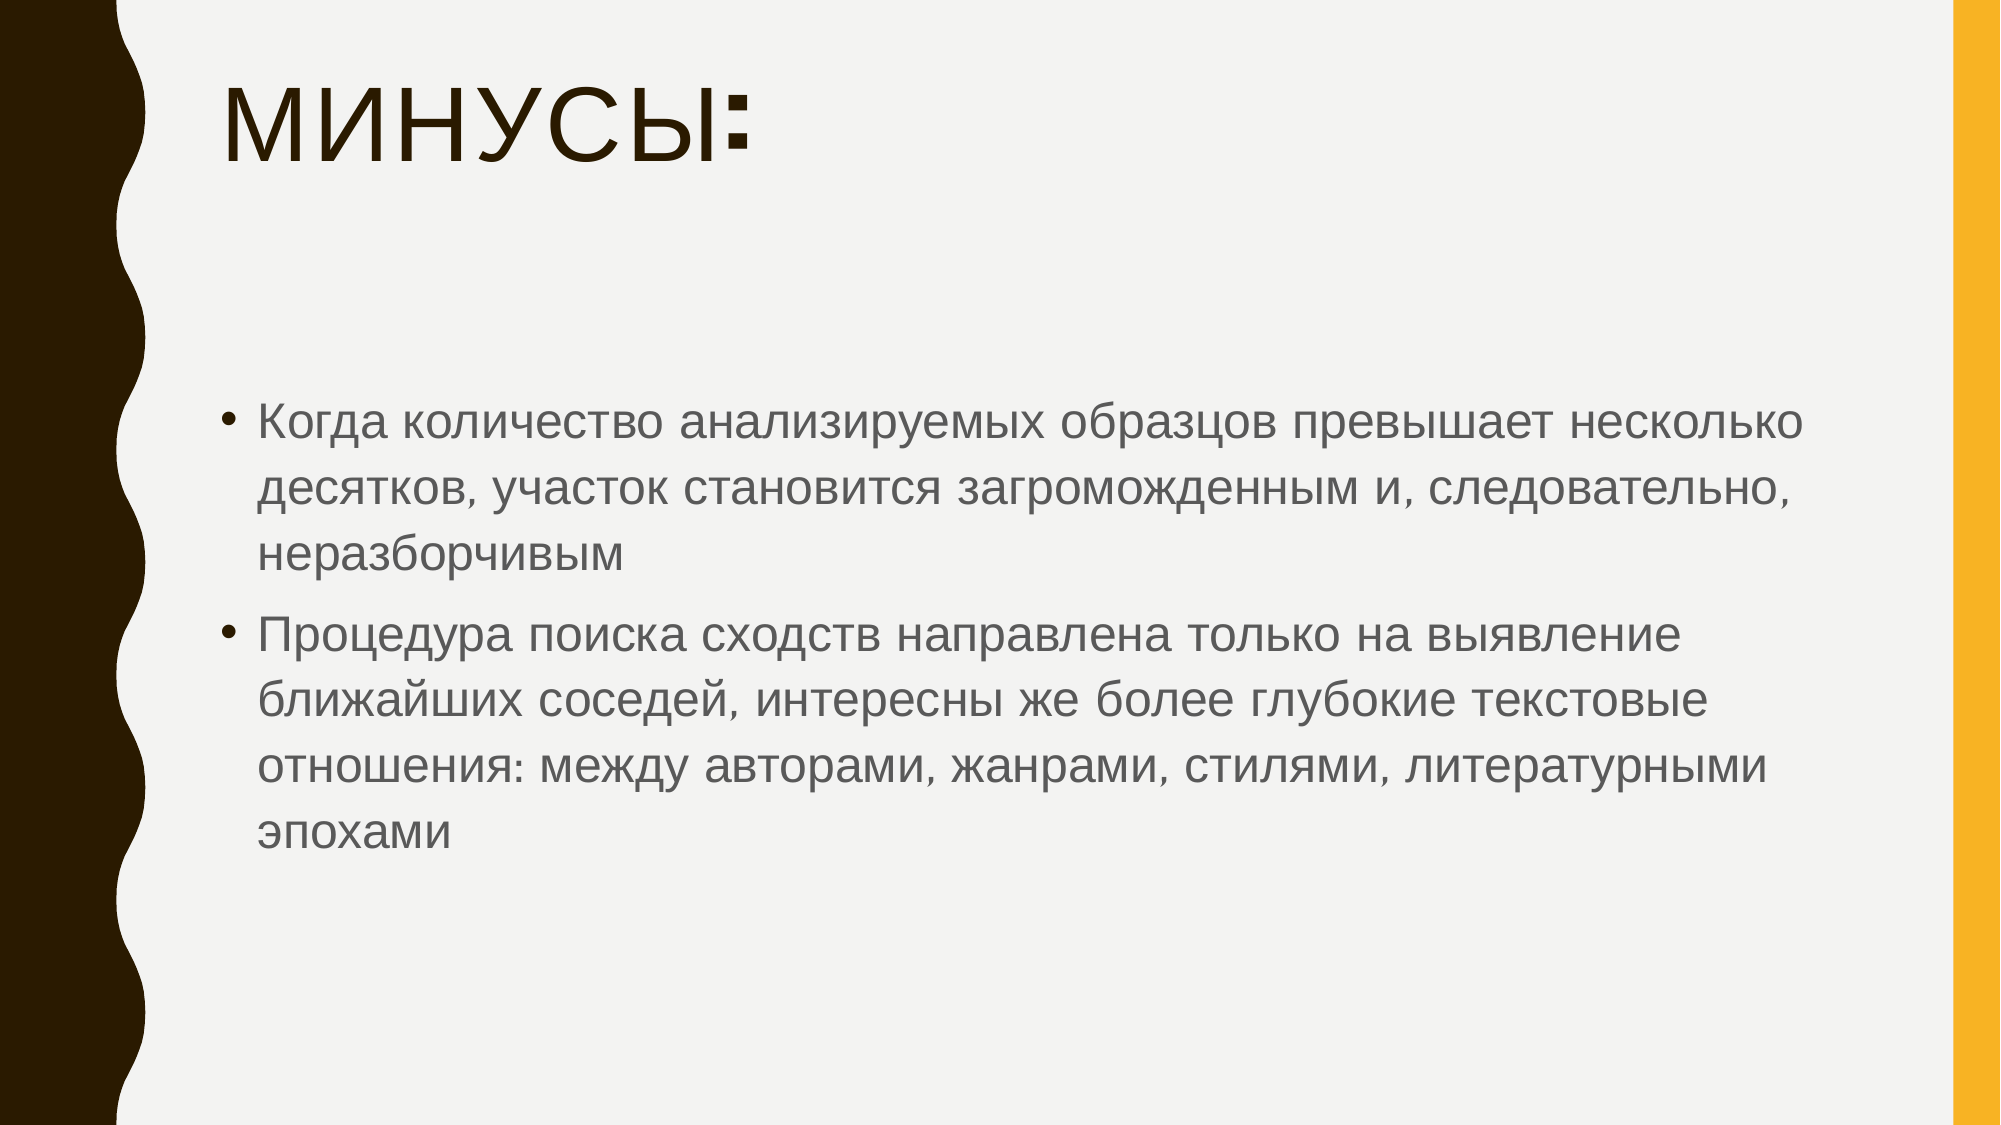

# Минусы:
Когда количество анализируемых образцов превышает несколько десятков, участок становится загроможденным и, следовательно, неразборчивым
Процедура поиска сходств направлена ​​только на выявление ближайших соседей, интересны же более глубокие текстовые отношения: между авторами, жанрами, стилями, литературными эпохами